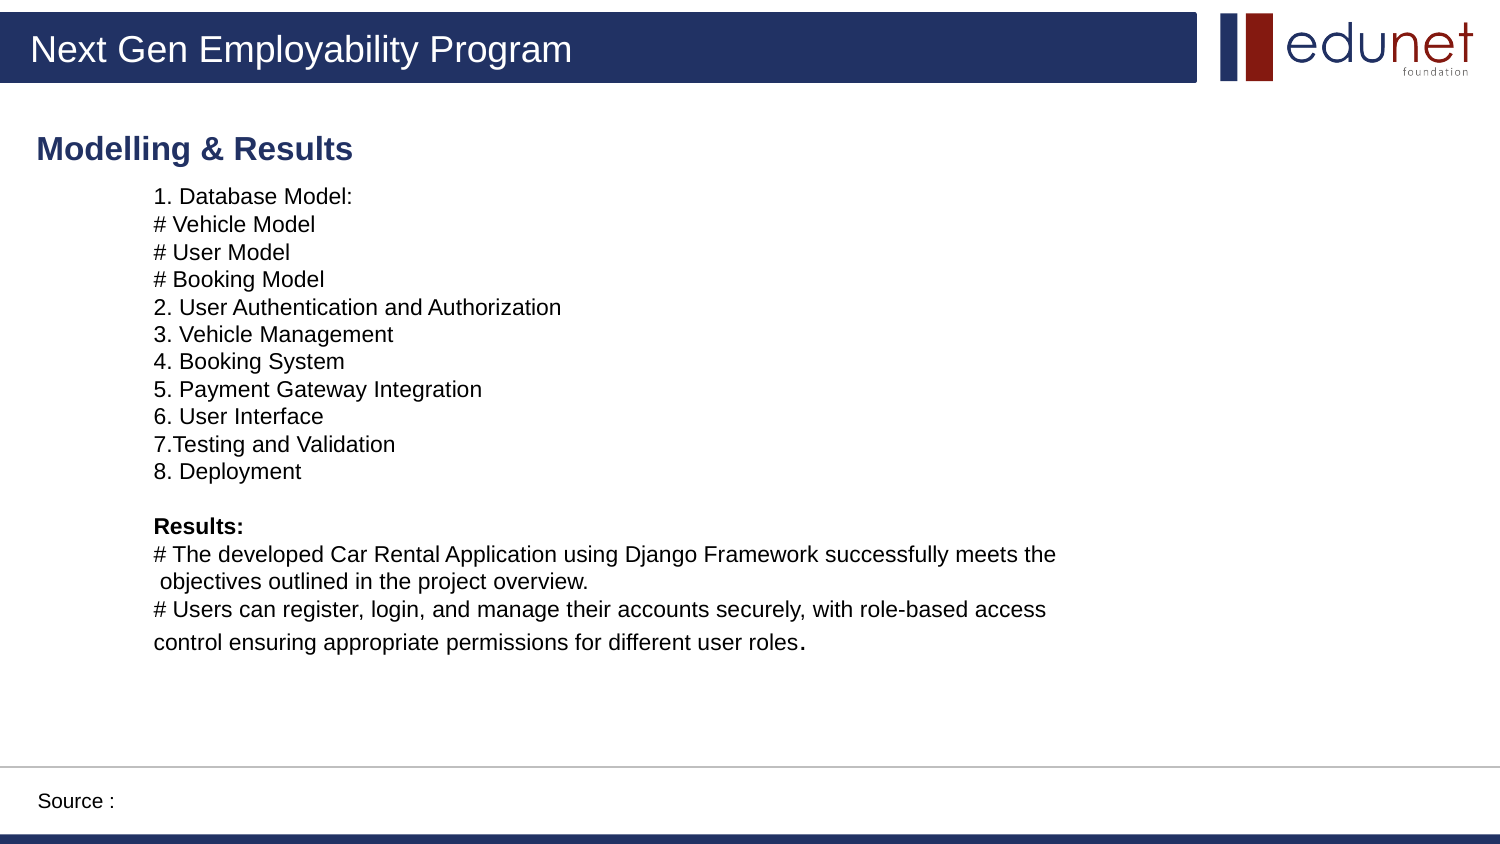

Modelling & Results
1. Database Model:
# Vehicle Model
# User Model
# Booking Model
2. User Authentication and Authorization
3. Vehicle Management
4. Booking System
5. Payment Gateway Integration
6. User Interface
7.Testing and Validation
8. Deployment

Results:
# The developed Car Rental Application using Django Framework successfully meets the
 objectives outlined in the project overview.
# Users can register, login, and manage their accounts securely, with role-based access control ensuring appropriate permissions for different user roles.
Source :